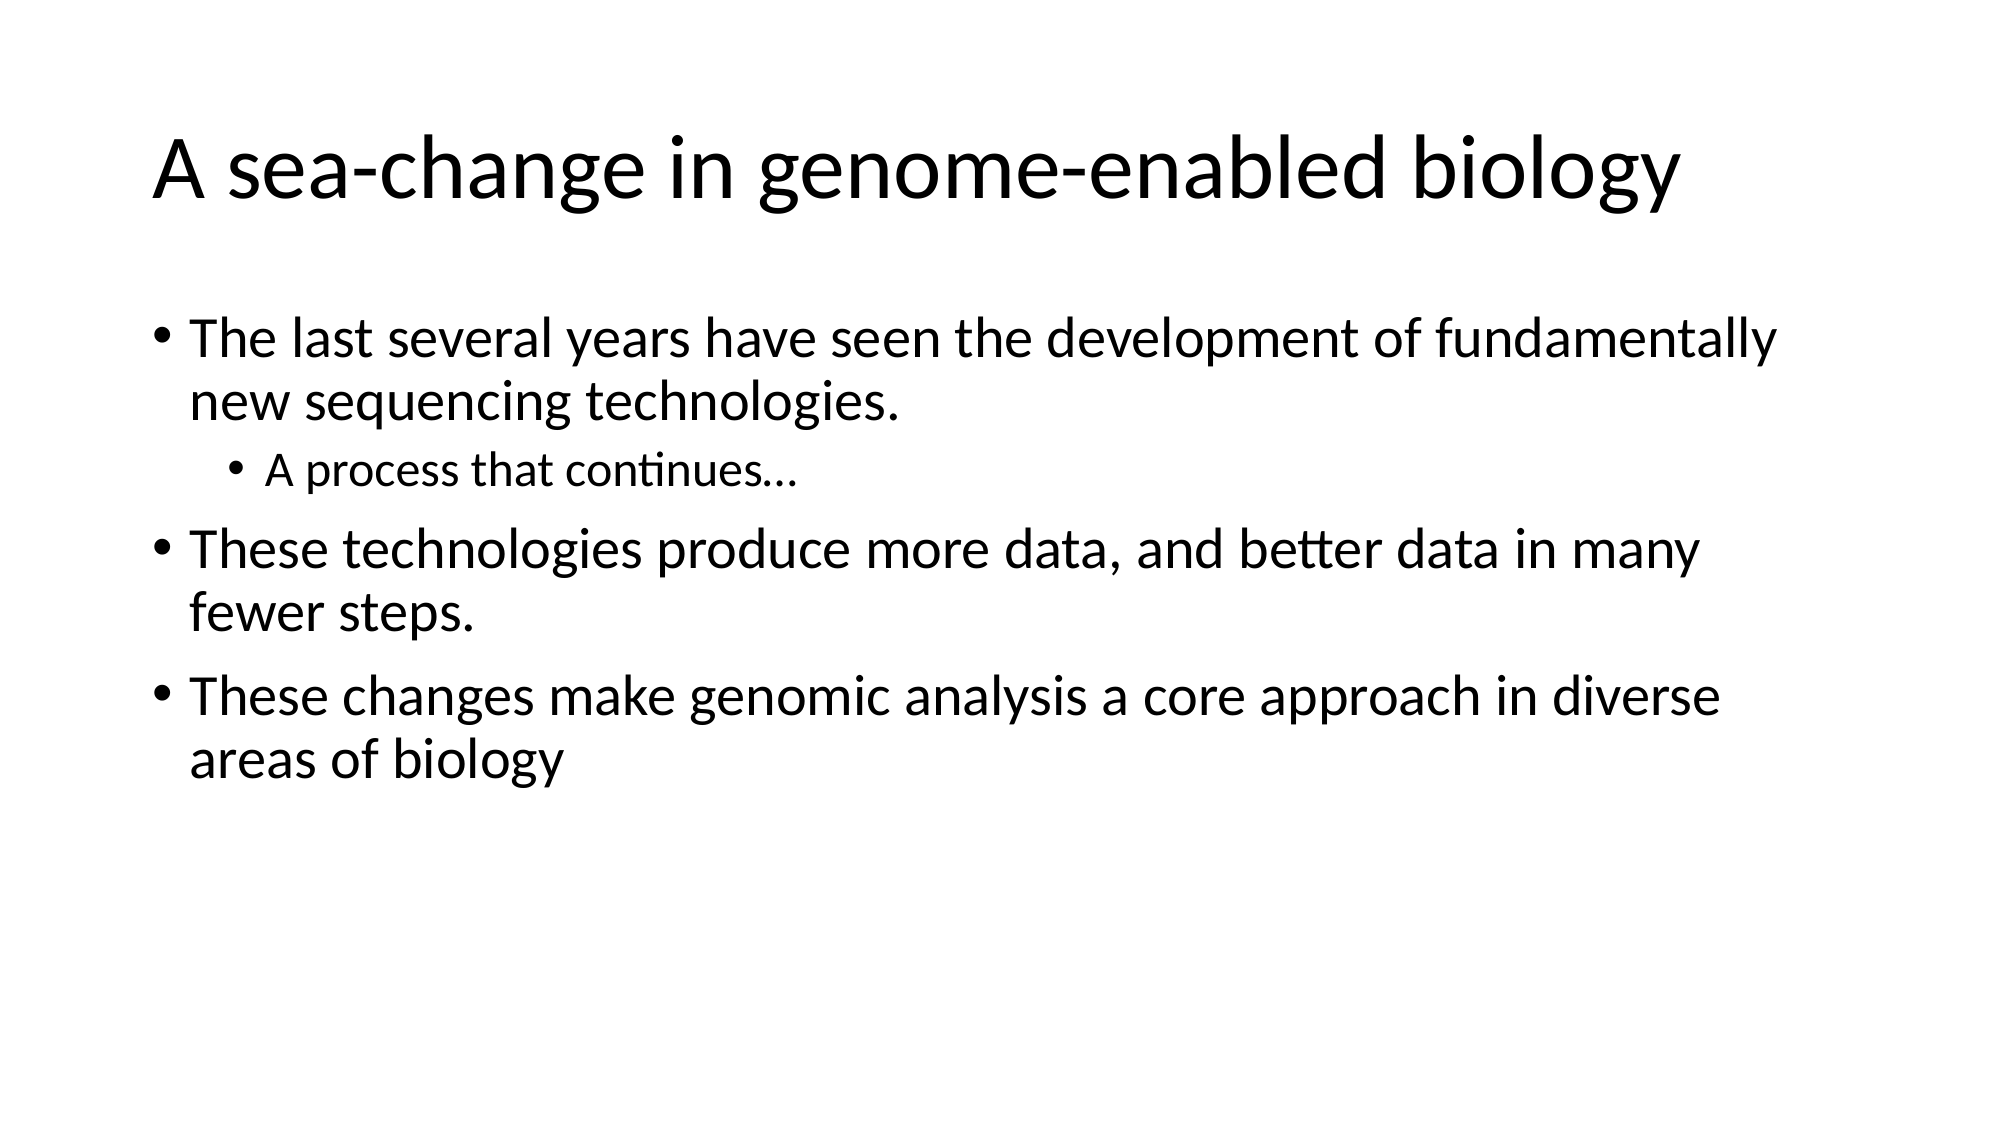

# A sea-change in genome-enabled biology
The last several years have seen the development of fundamentally new sequencing technologies.
A process that continues…
These technologies produce more data, and better data in many fewer steps.
These changes make genomic analysis a core approach in diverse areas of biology